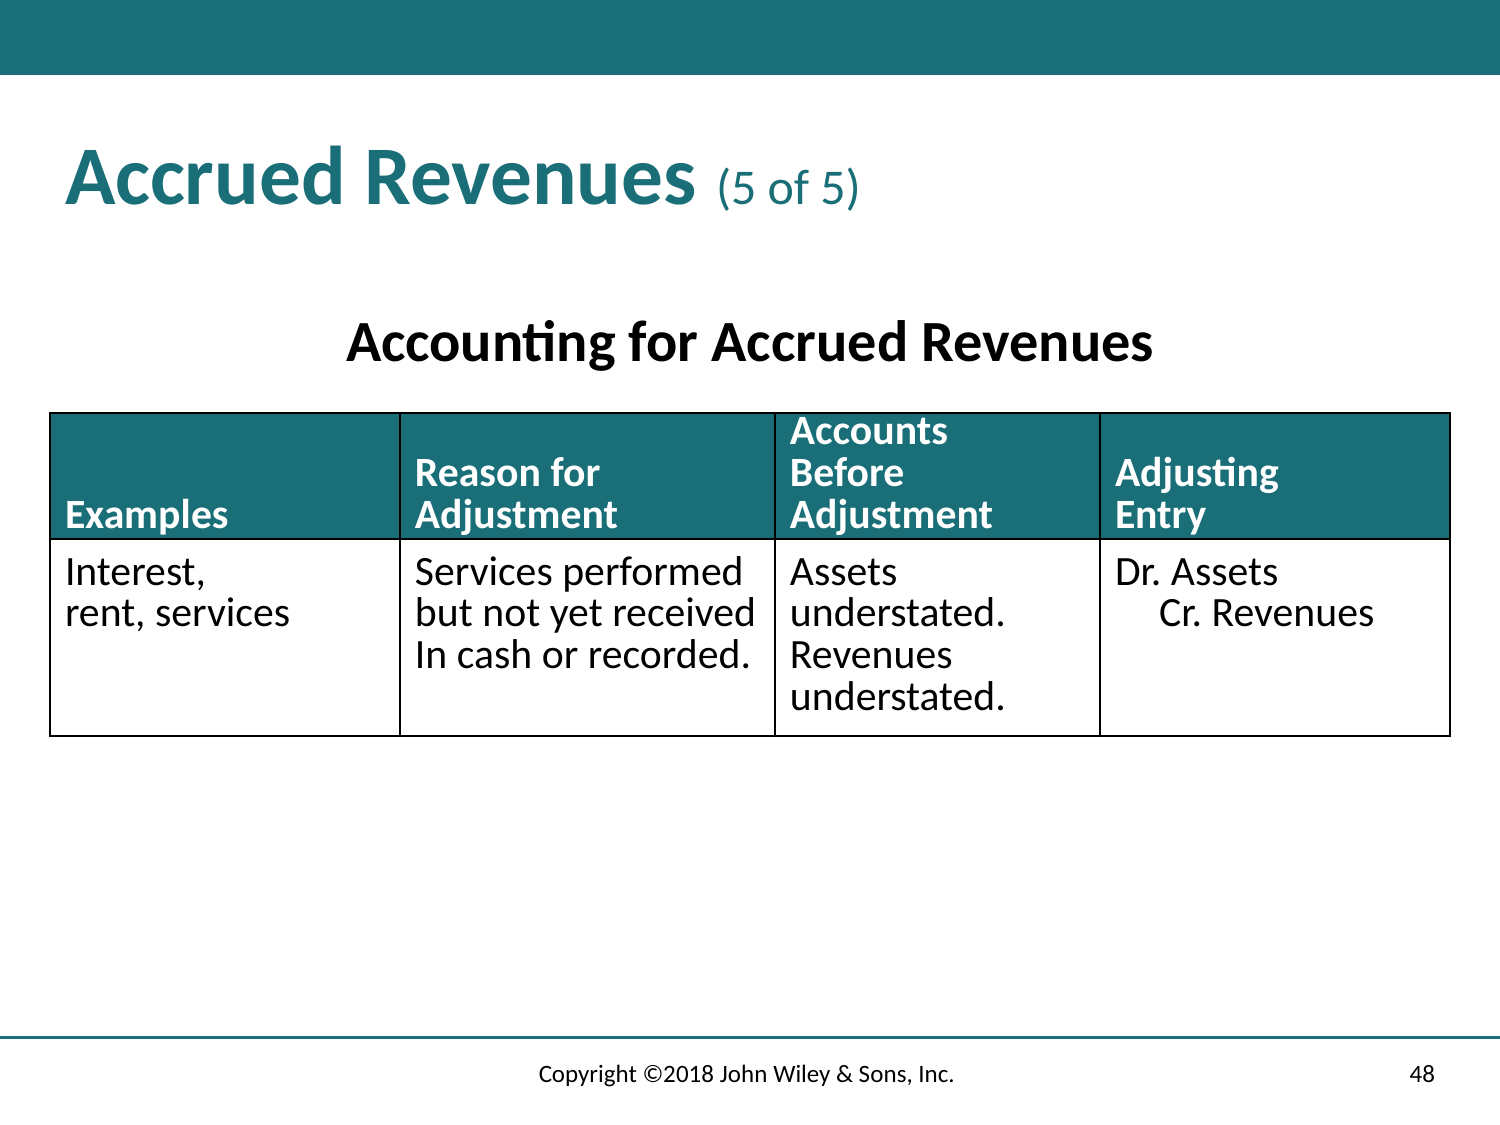

# Accrued Revenues (5 of 5)
Accounting for Accrued Revenues
| Examples | Reason for Adjustment | Accounts Before Adjustment | Adjusting Entry |
| --- | --- | --- | --- |
| Interest, rent, services | Services performed but not yet received In cash or recorded. | Assets understated. Revenues understated. | Dr. Assets Cr. Revenues |
Copyright ©2018 John Wiley & Sons, Inc.
48